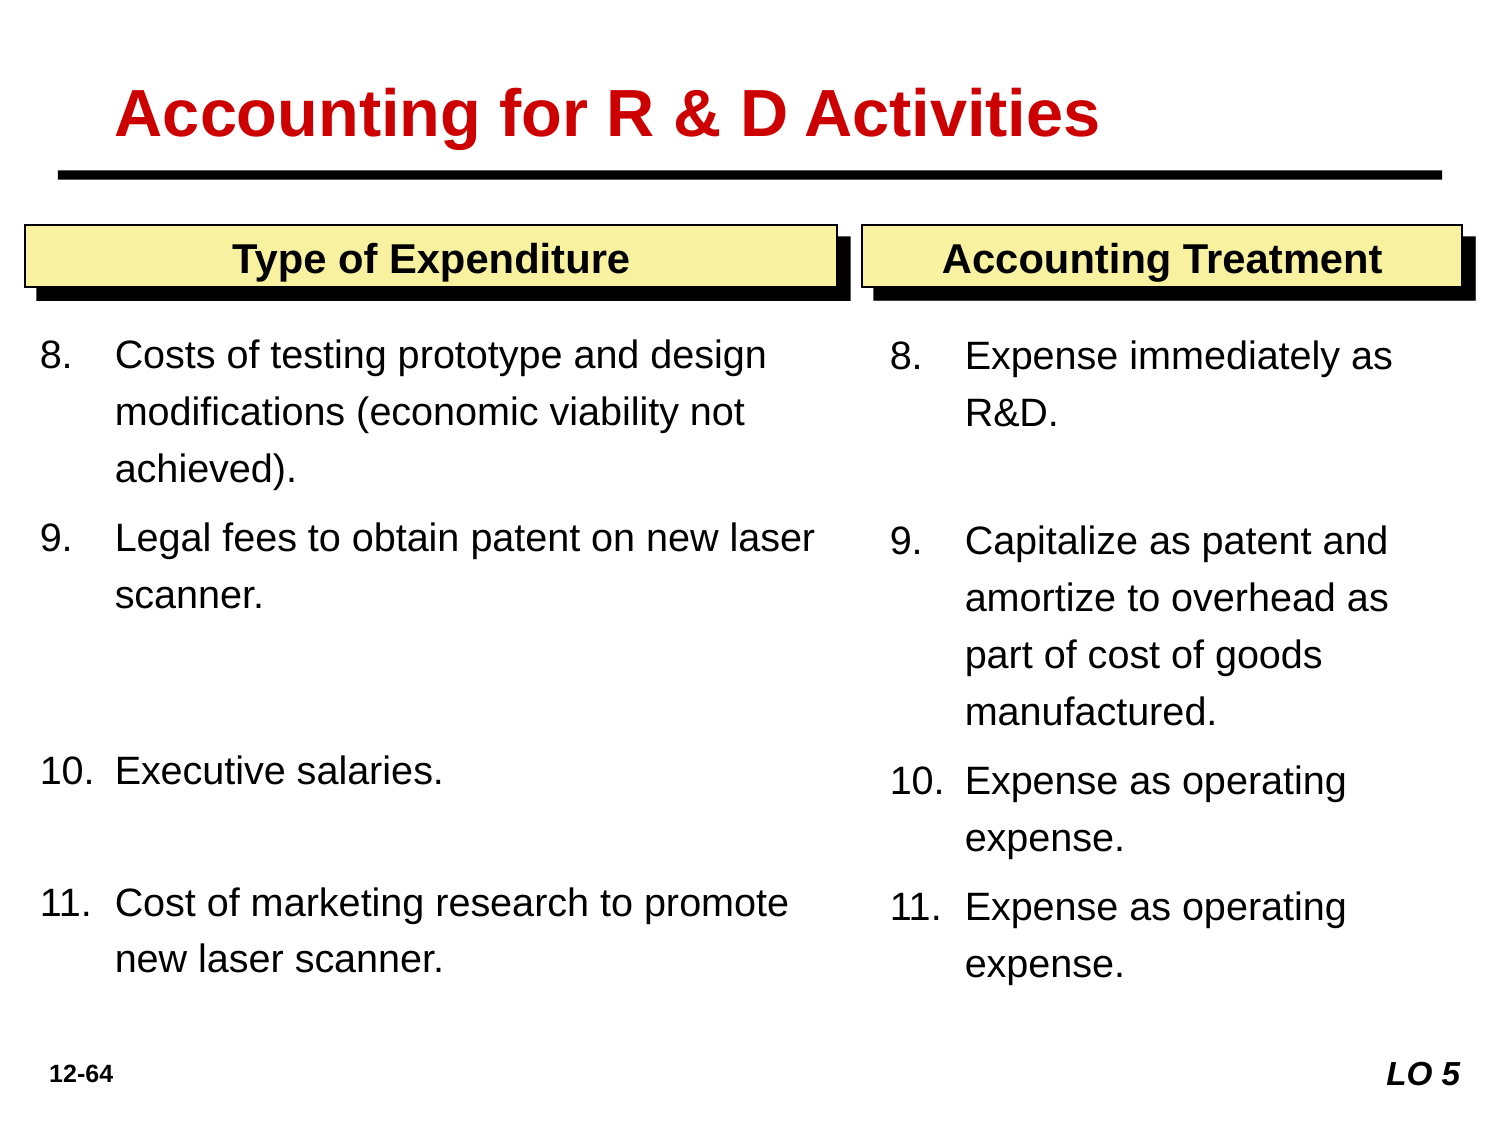

Accounting for R & D Activities

Type of Expenditure
Accounting Treatment
Costs of testing prototype and design modifications (economic viability not achieved).
Legal fees to obtain patent on new laser scanner.

Executive salaries.

Cost of marketing research to promote new laser scanner.
Expense immediately as R&D.
Capitalize as patent and amortize to overhead as part of cost of goods manufactured.
Expense as operating expense.
Expense as operating expense.
LO 5